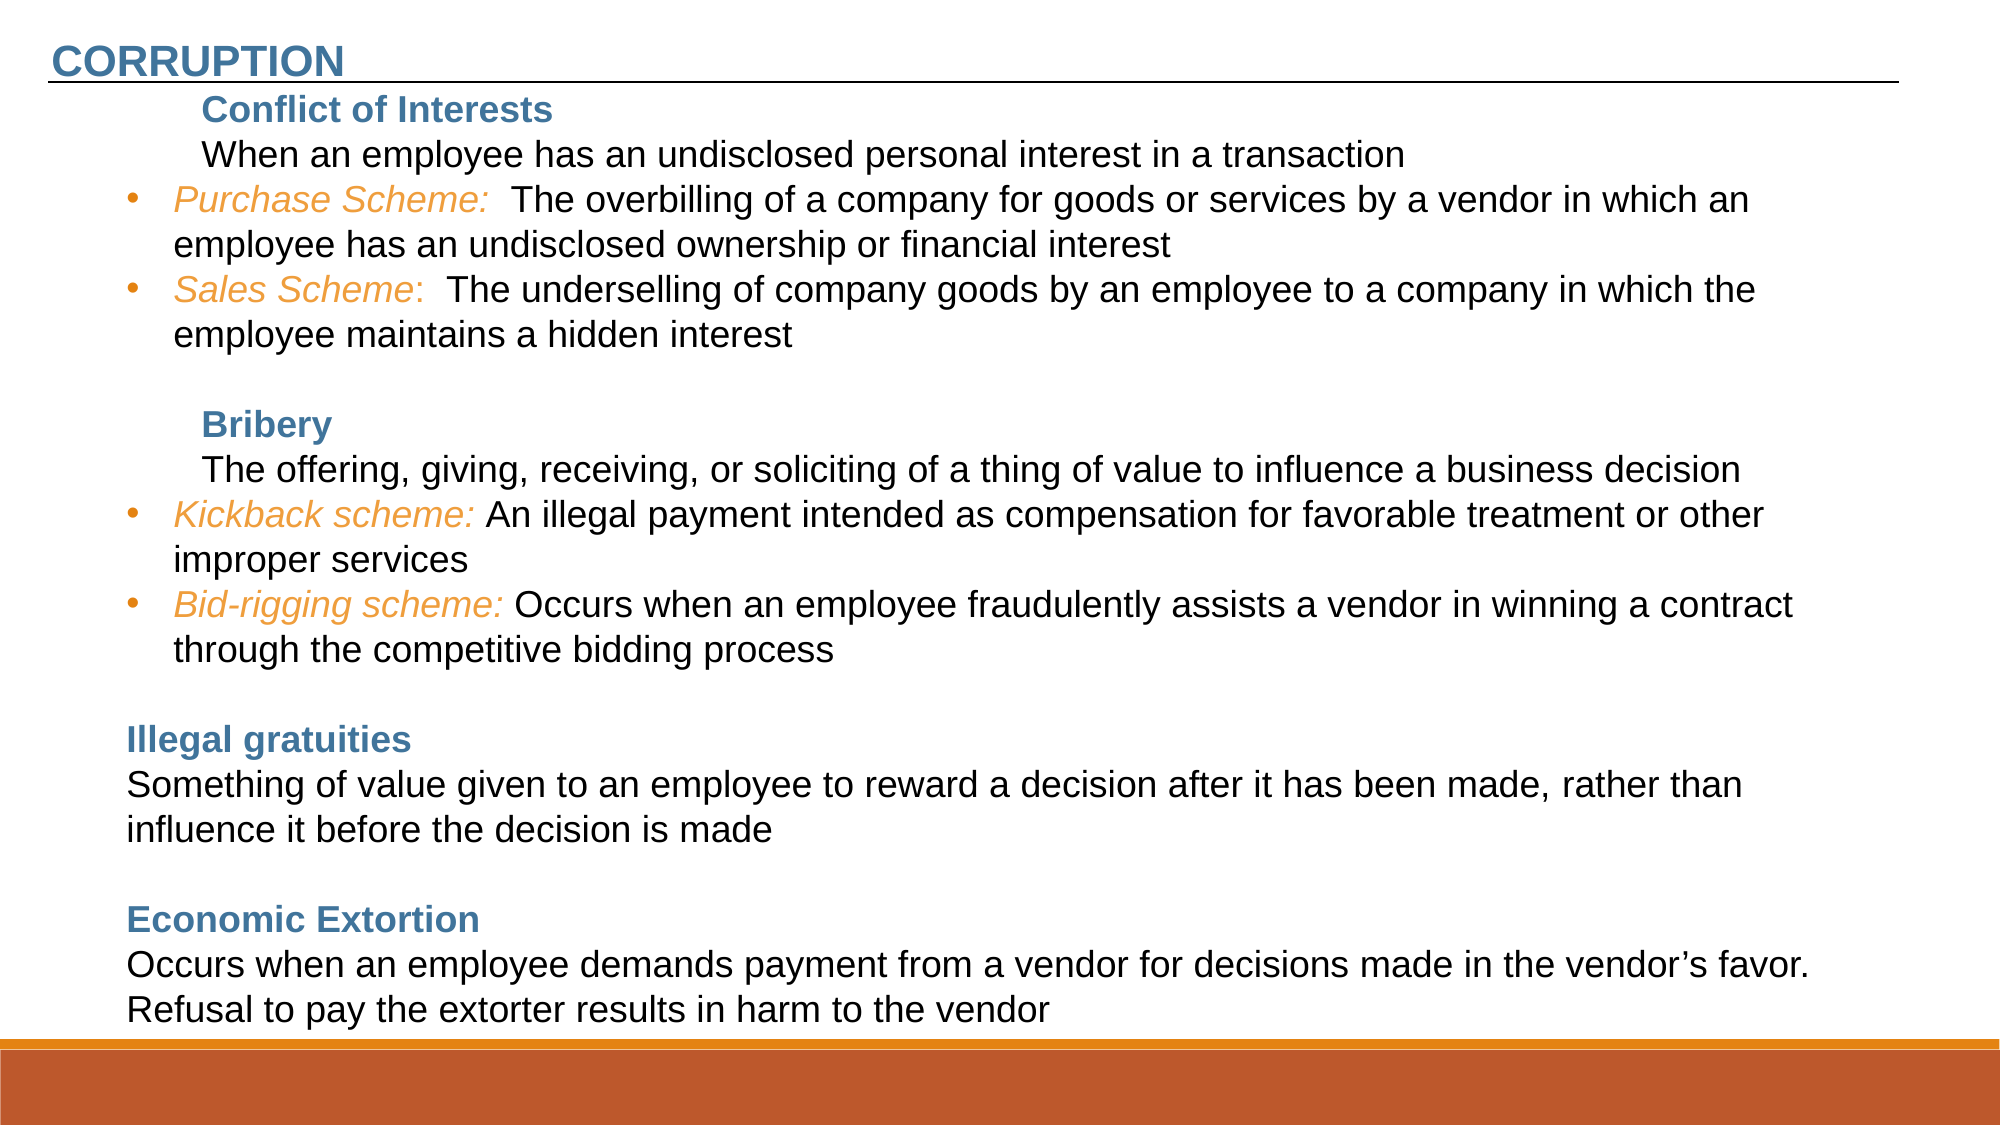

CORRUPTION
	Conflict of Interests
	When an employee has an undisclosed personal interest in a transaction
Purchase Scheme:  The overbilling of a company for goods or services by a vendor in which an employee has an undisclosed ownership or financial interest
Sales Scheme:  The underselling of company goods by an employee to a company in which the employee maintains a hidden interest

	Bribery
	The offering, giving, receiving, or soliciting of a thing of value to influence a business decision
Kickback scheme: An illegal payment intended as compensation for favorable treatment or other improper services
Bid-rigging scheme: Occurs when an employee fraudulently assists a vendor in winning a contract through the competitive bidding process

Illegal gratuities
Something of value given to an employee to reward a decision after it has been made, rather than influence it before the decision is made

Economic Extortion
Occurs when an employee demands payment from a vendor for decisions made in the vendor’s favor. Refusal to pay the extorter results in harm to the vendor